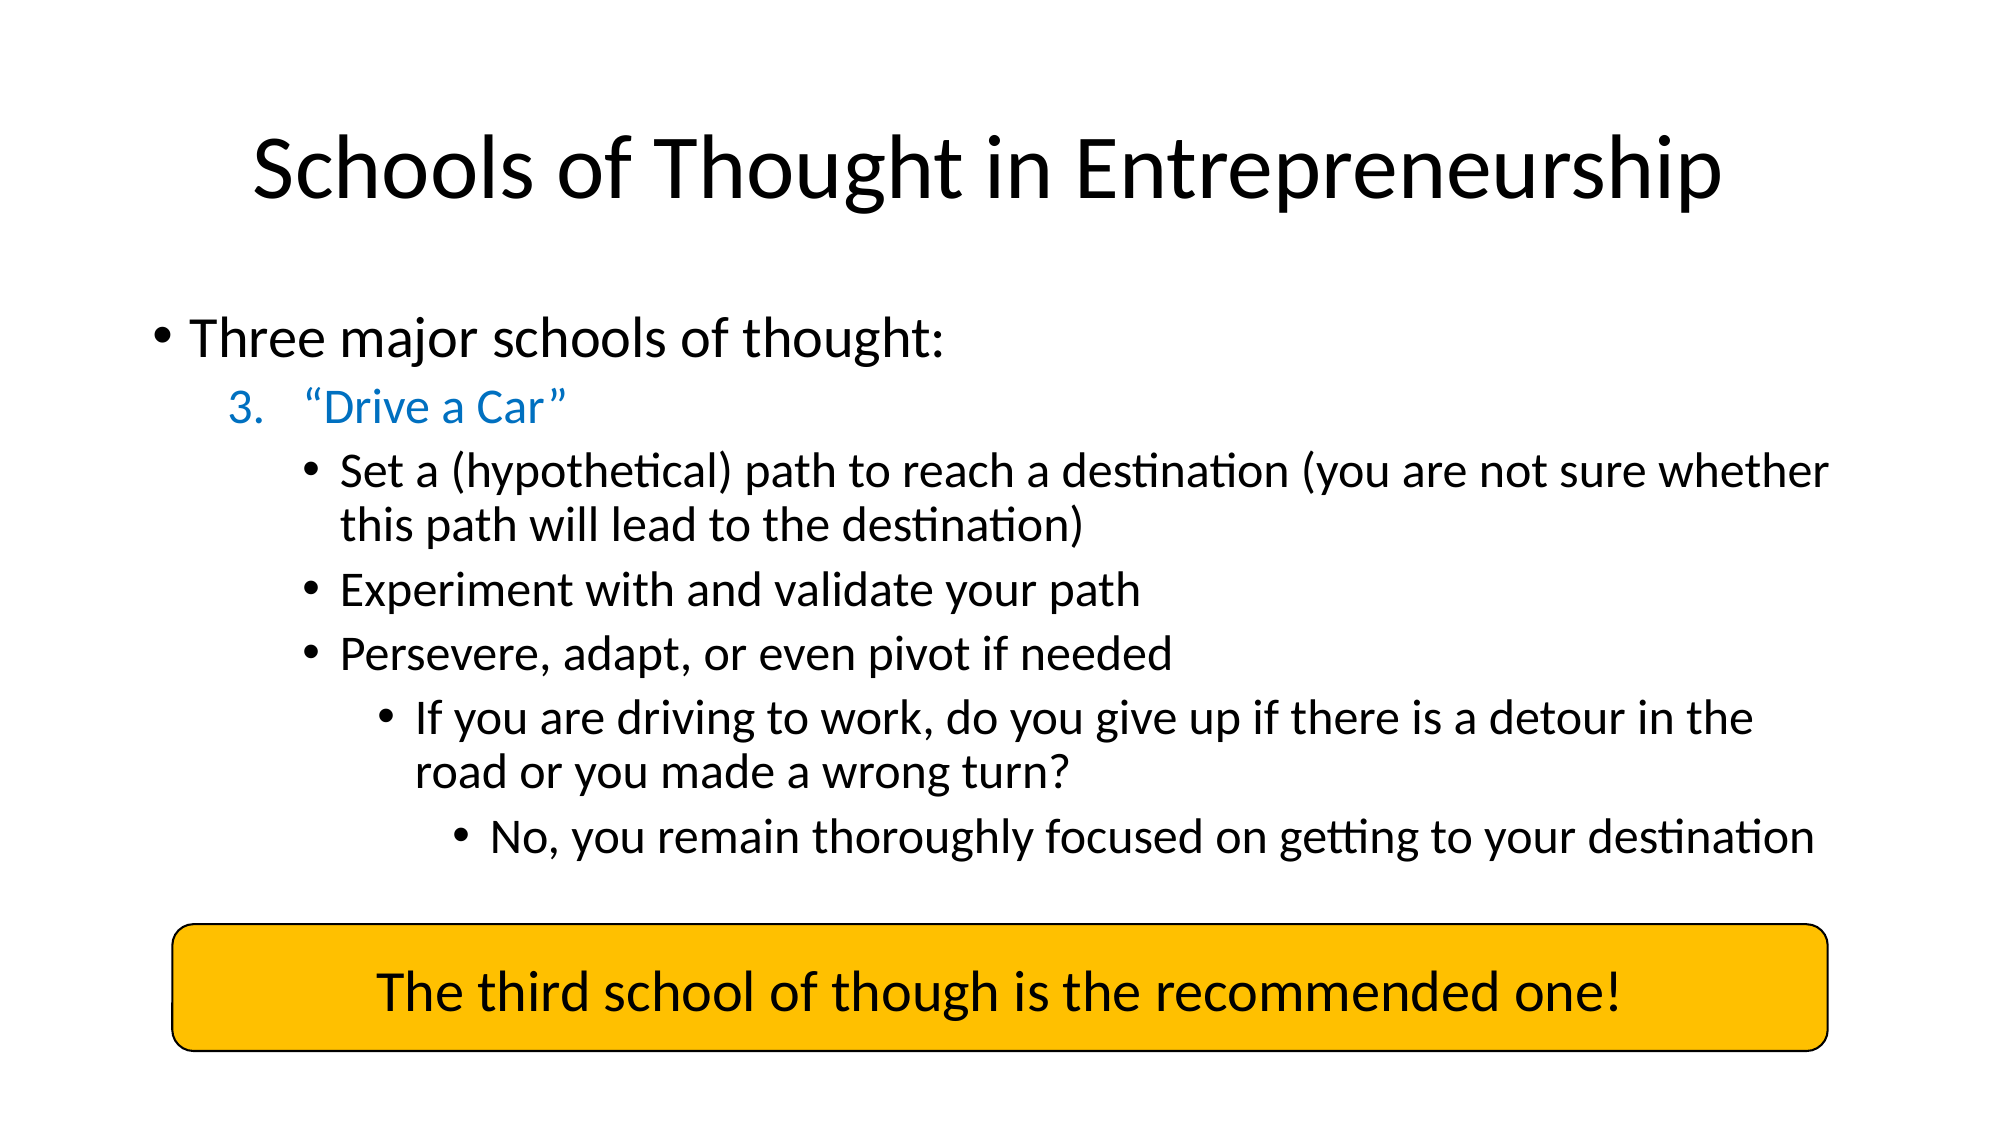

# Schools of Thought in Entrepreneurship
Three major schools of thought:
“Drive a Car”
Set a (hypothetical) path to reach a destination (you are not sure whether this path will lead to the destination)
Experiment with and validate your path
Persevere, adapt, or even pivot if needed
If you are driving to work, do you give up if there is a detour in the road or you made a wrong turn?
No, you remain thoroughly focused on getting to your destination

The third school of though is the recommended one!